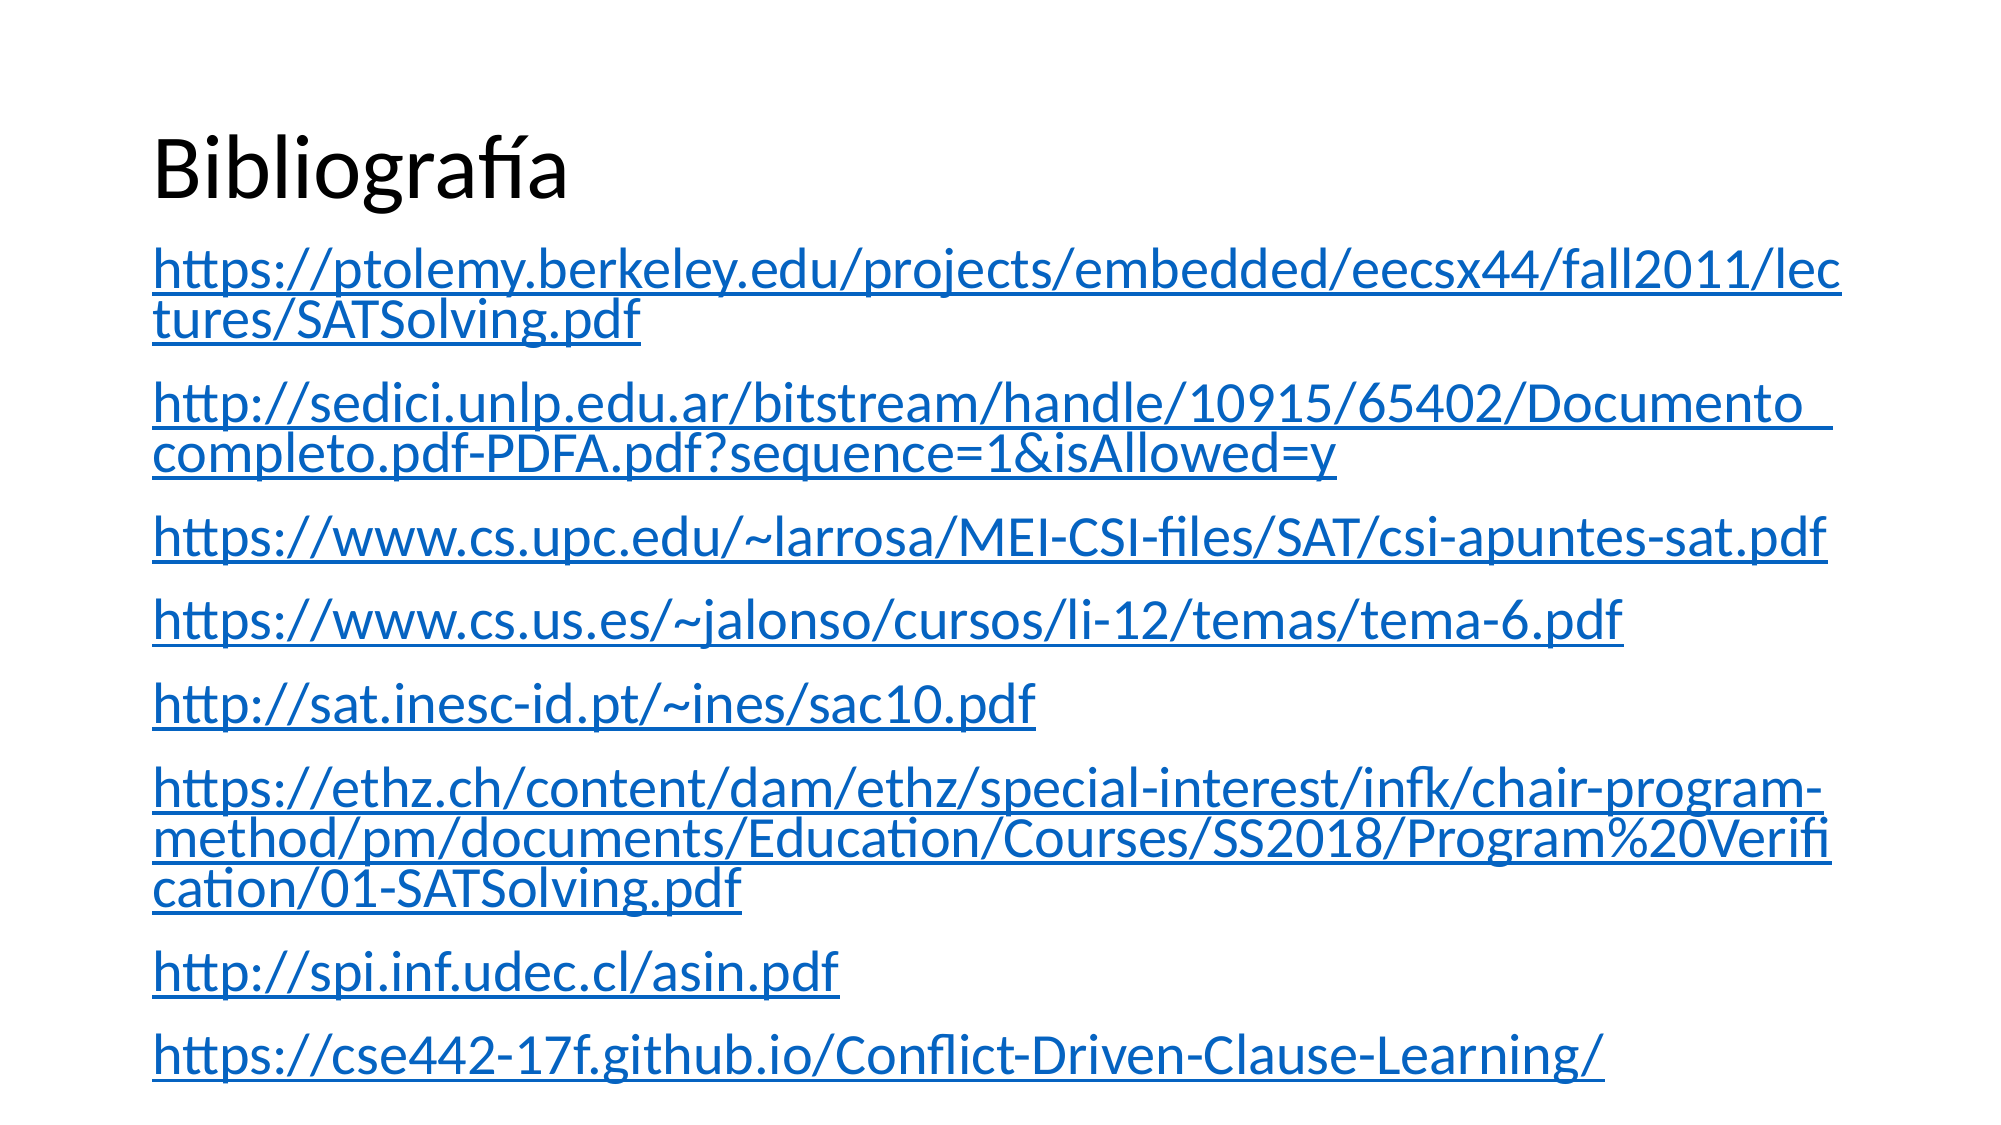

# Bibliografía
https://ptolemy.berkeley.edu/projects/embedded/eecsx44/fall2011/lectures/SATSolving.pdf
http://sedici.unlp.edu.ar/bitstream/handle/10915/65402/Documento_completo.pdf-PDFA.pdf?sequence=1&isAllowed=y
https://www.cs.upc.edu/~larrosa/MEI-CSI-files/SAT/csi-apuntes-sat.pdf
https://www.cs.us.es/~jalonso/cursos/li-12/temas/tema-6.pdf
http://sat.inesc-id.pt/~ines/sac10.pdf
https://ethz.ch/content/dam/ethz/special-interest/infk/chair-program-method/pm/documents/Education/Courses/SS2018/Program%20Verification/01-SATSolving.pdf
http://spi.inf.udec.cl/asin.pdf
https://cse442-17f.github.io/Conflict-Driven-Clause-Learning/